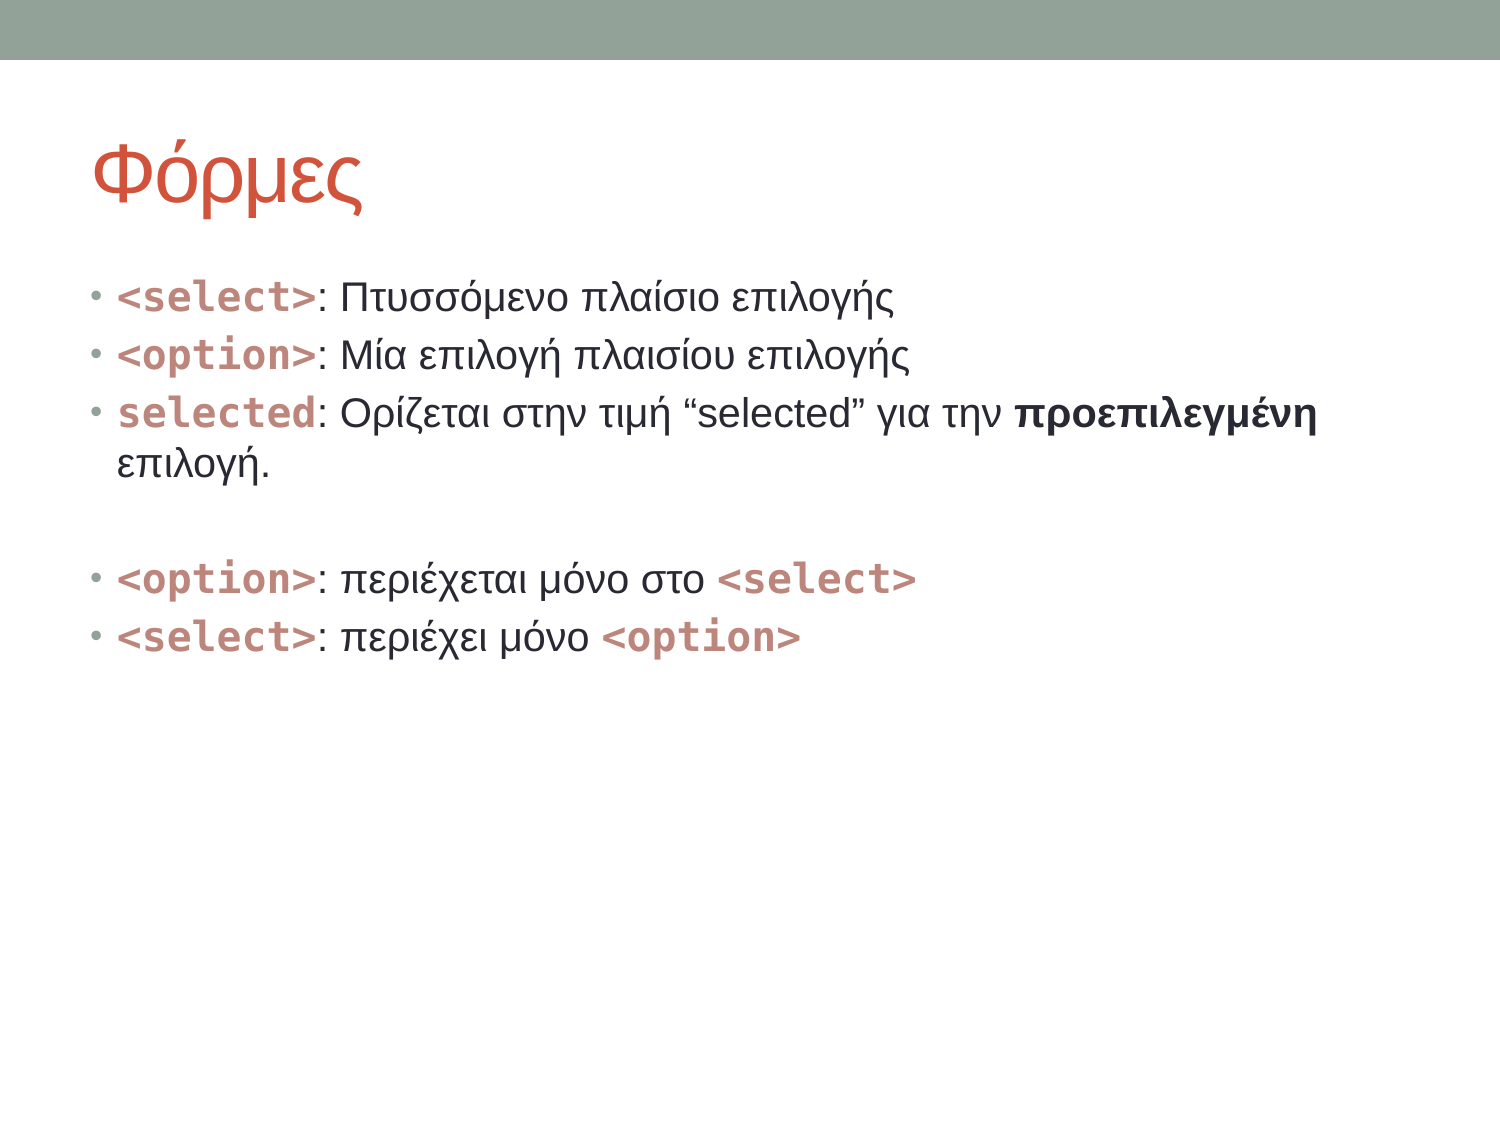

# Φόρμες
<select>: Πτυσσόμενο πλαίσιο επιλογής
<option>: Μία επιλογή πλαισίου επιλογής
selected: Ορίζεται στην τιμή “selected” για την προεπιλεγμένη επιλογή.

<option>: περιέχεται μόνο στο <select>
<select>: περιέχει μόνο <option>